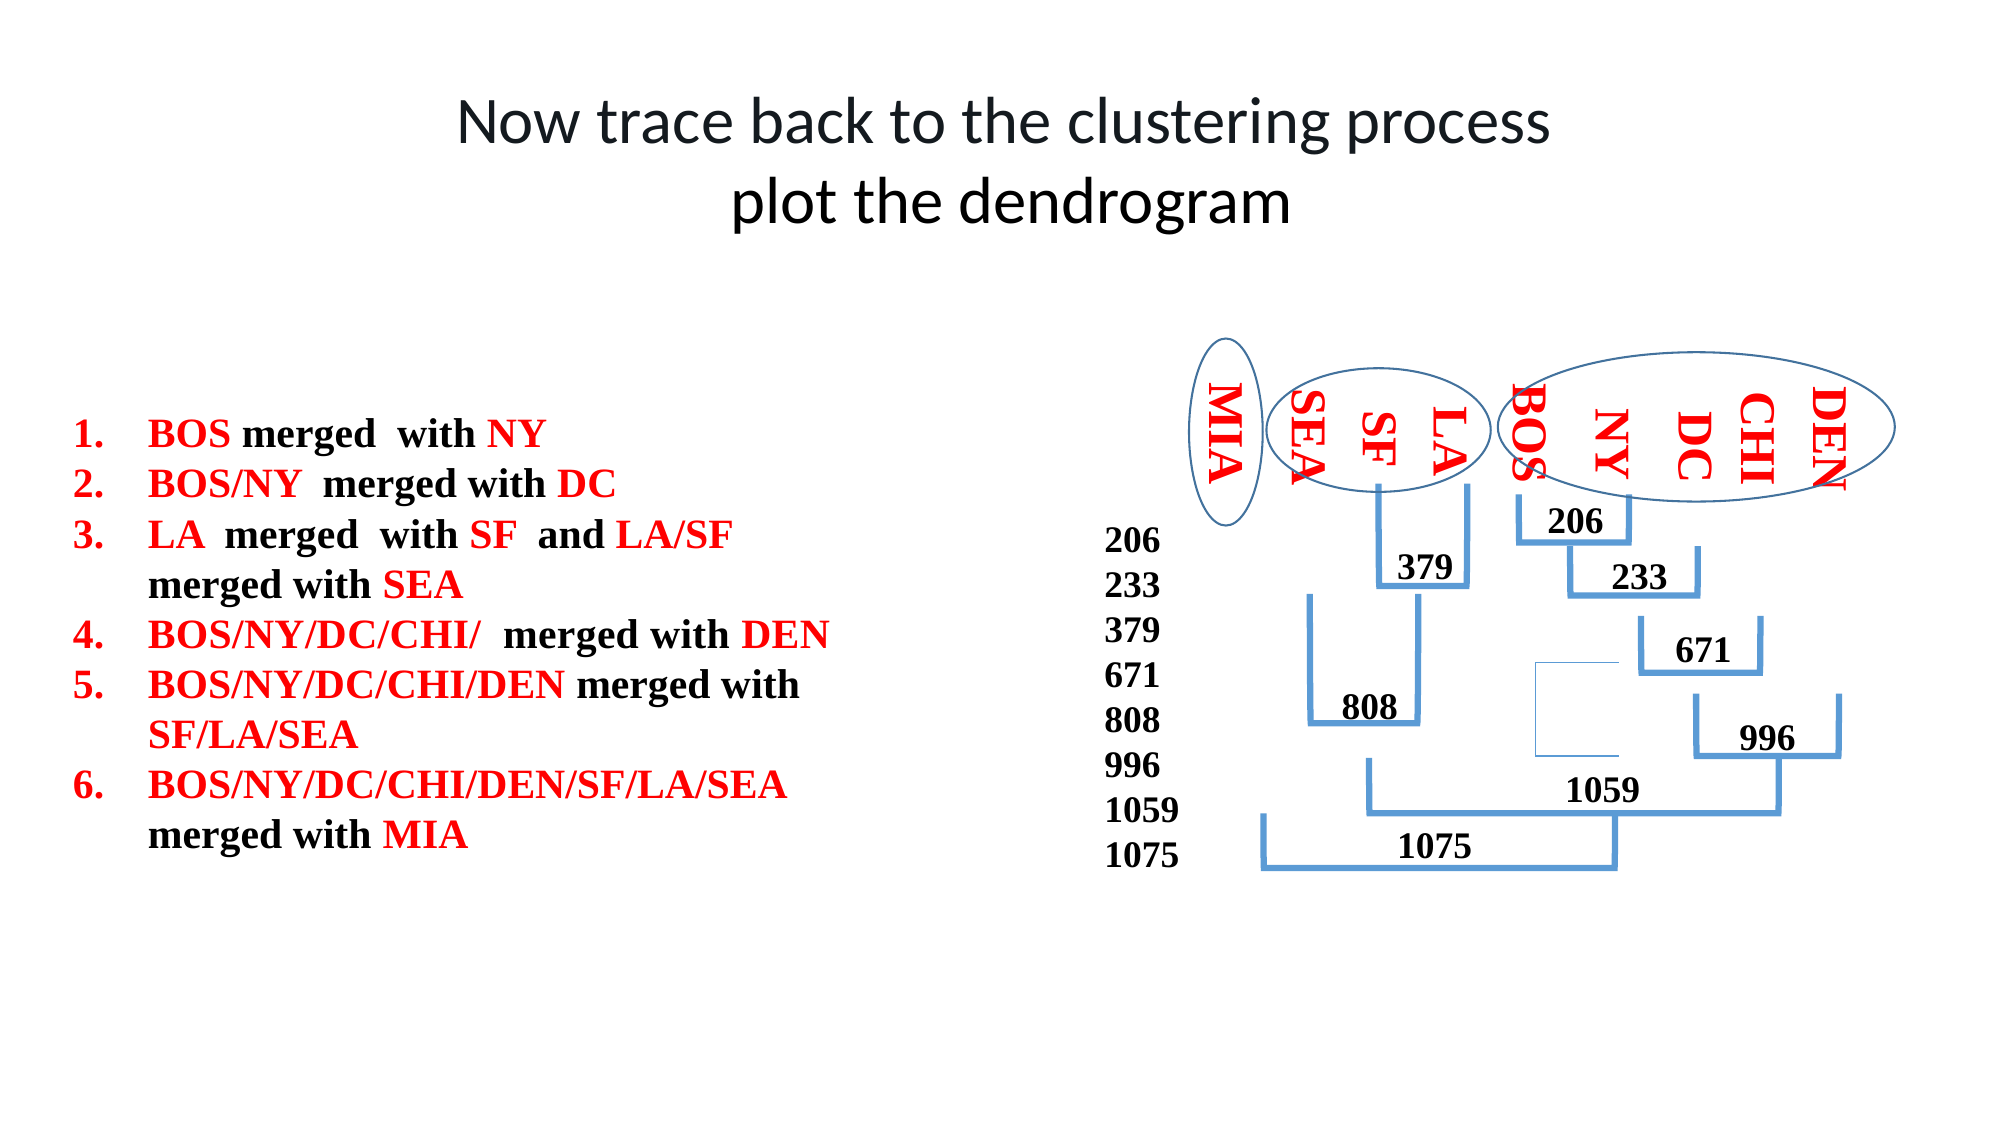

Now trace back to the clustering process
 plot the dendrogram

MIA
BOS
BOS merged  with NY
BOS/NY  merged with DC
LA  merged  with SF  and LA/SF merged with SEA
BOS/NY/DC/CHI/  merged with DEN
BOS/NY/DC/CHI/DEN merged with SF/LA/SEA
BOS/NY/DC/CHI/DEN/SF/LA/SEA merged with MIA

SEA
SF
DEN
CHI
LA
NY
DC

206

206
233
379
671
808
996
1059
1075
379
233

671

808
996
1059
1075